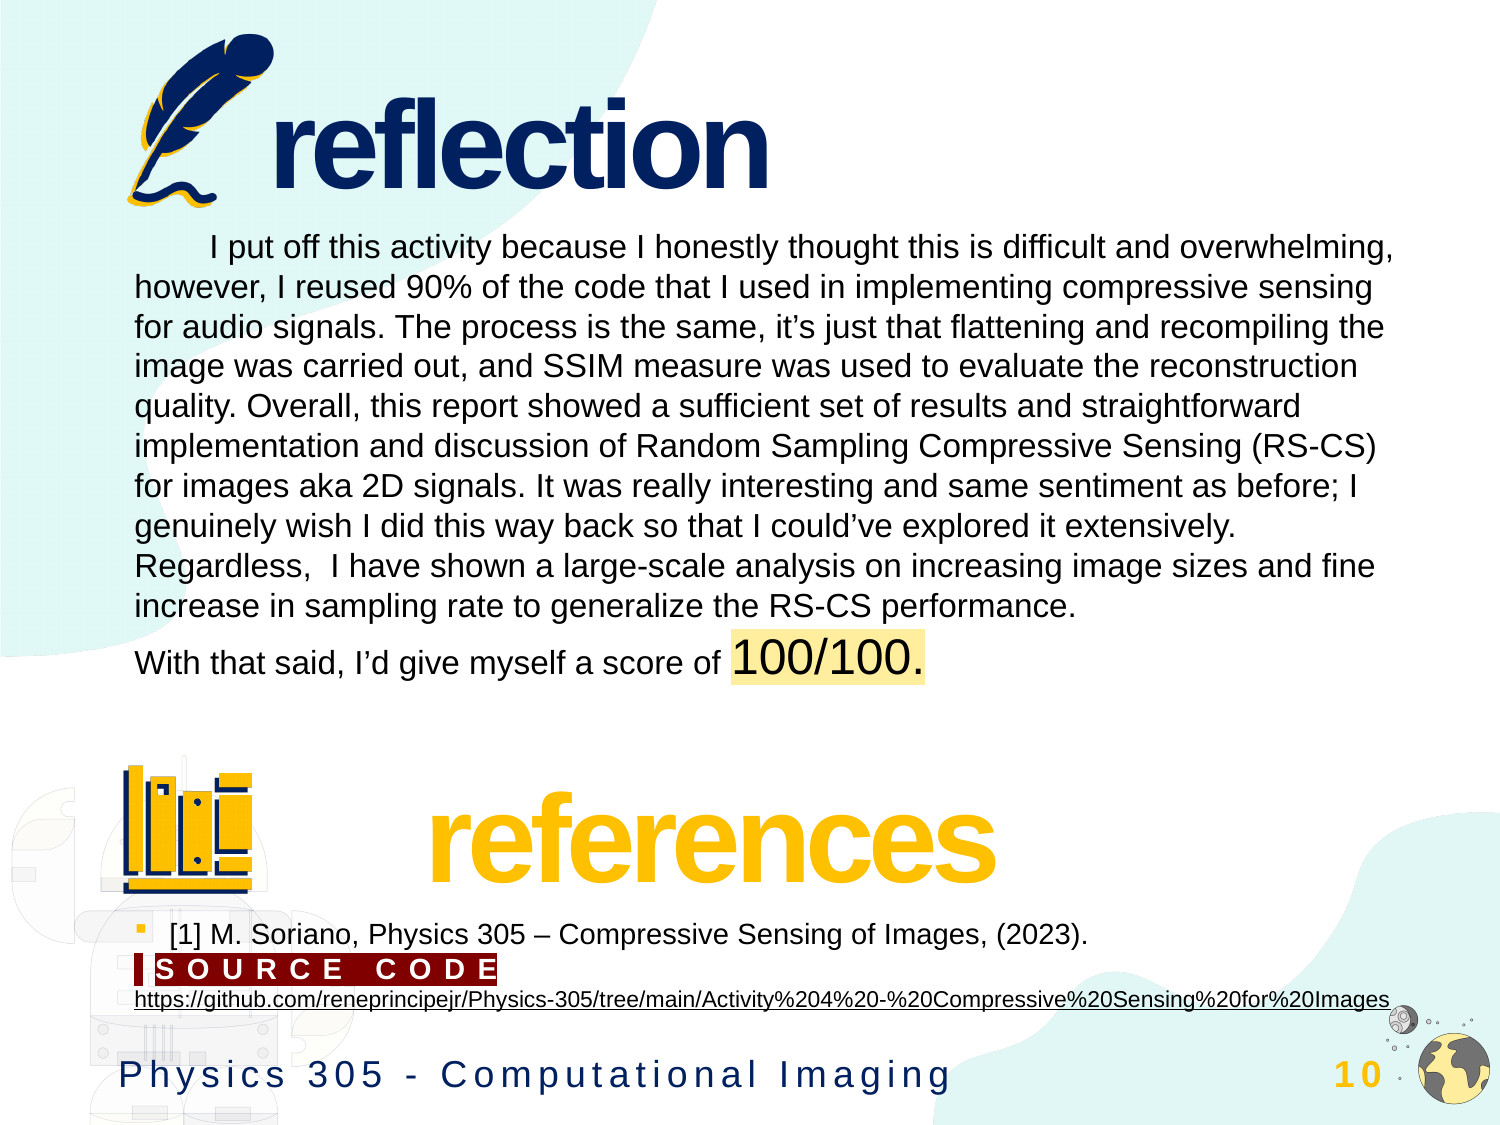

# reflection
I put off this activity because I honestly thought this is difficult and overwhelming, however, I reused 90% of the code that I used in implementing compressive sensing for audio signals. The process is the same, it’s just that flattening and recompiling the image was carried out, and SSIM measure was used to evaluate the reconstruction quality. Overall, this report showed a sufficient set of results and straightforward implementation and discussion of Random Sampling Compressive Sensing (RS-CS) for images aka 2D signals. It was really interesting and same sentiment as before; I genuinely wish I did this way back so that I could’ve explored it extensively. Regardless,  I have shown a large-scale analysis on increasing image sizes and fine increase in sampling rate to generalize the RS-CS performance.
With that said, I’d give myself a score of 100/100.
[1] M. Soriano, Physics 305 – Compressive Sensing of Images, (2023).
 SOURCE CODE
https://github.com/reneprincipejr/Physics-305/tree/main/Activity%204%20-%20Compressive%20Sensing%20for%20Images
Physics 305 - Computational Imaging
10